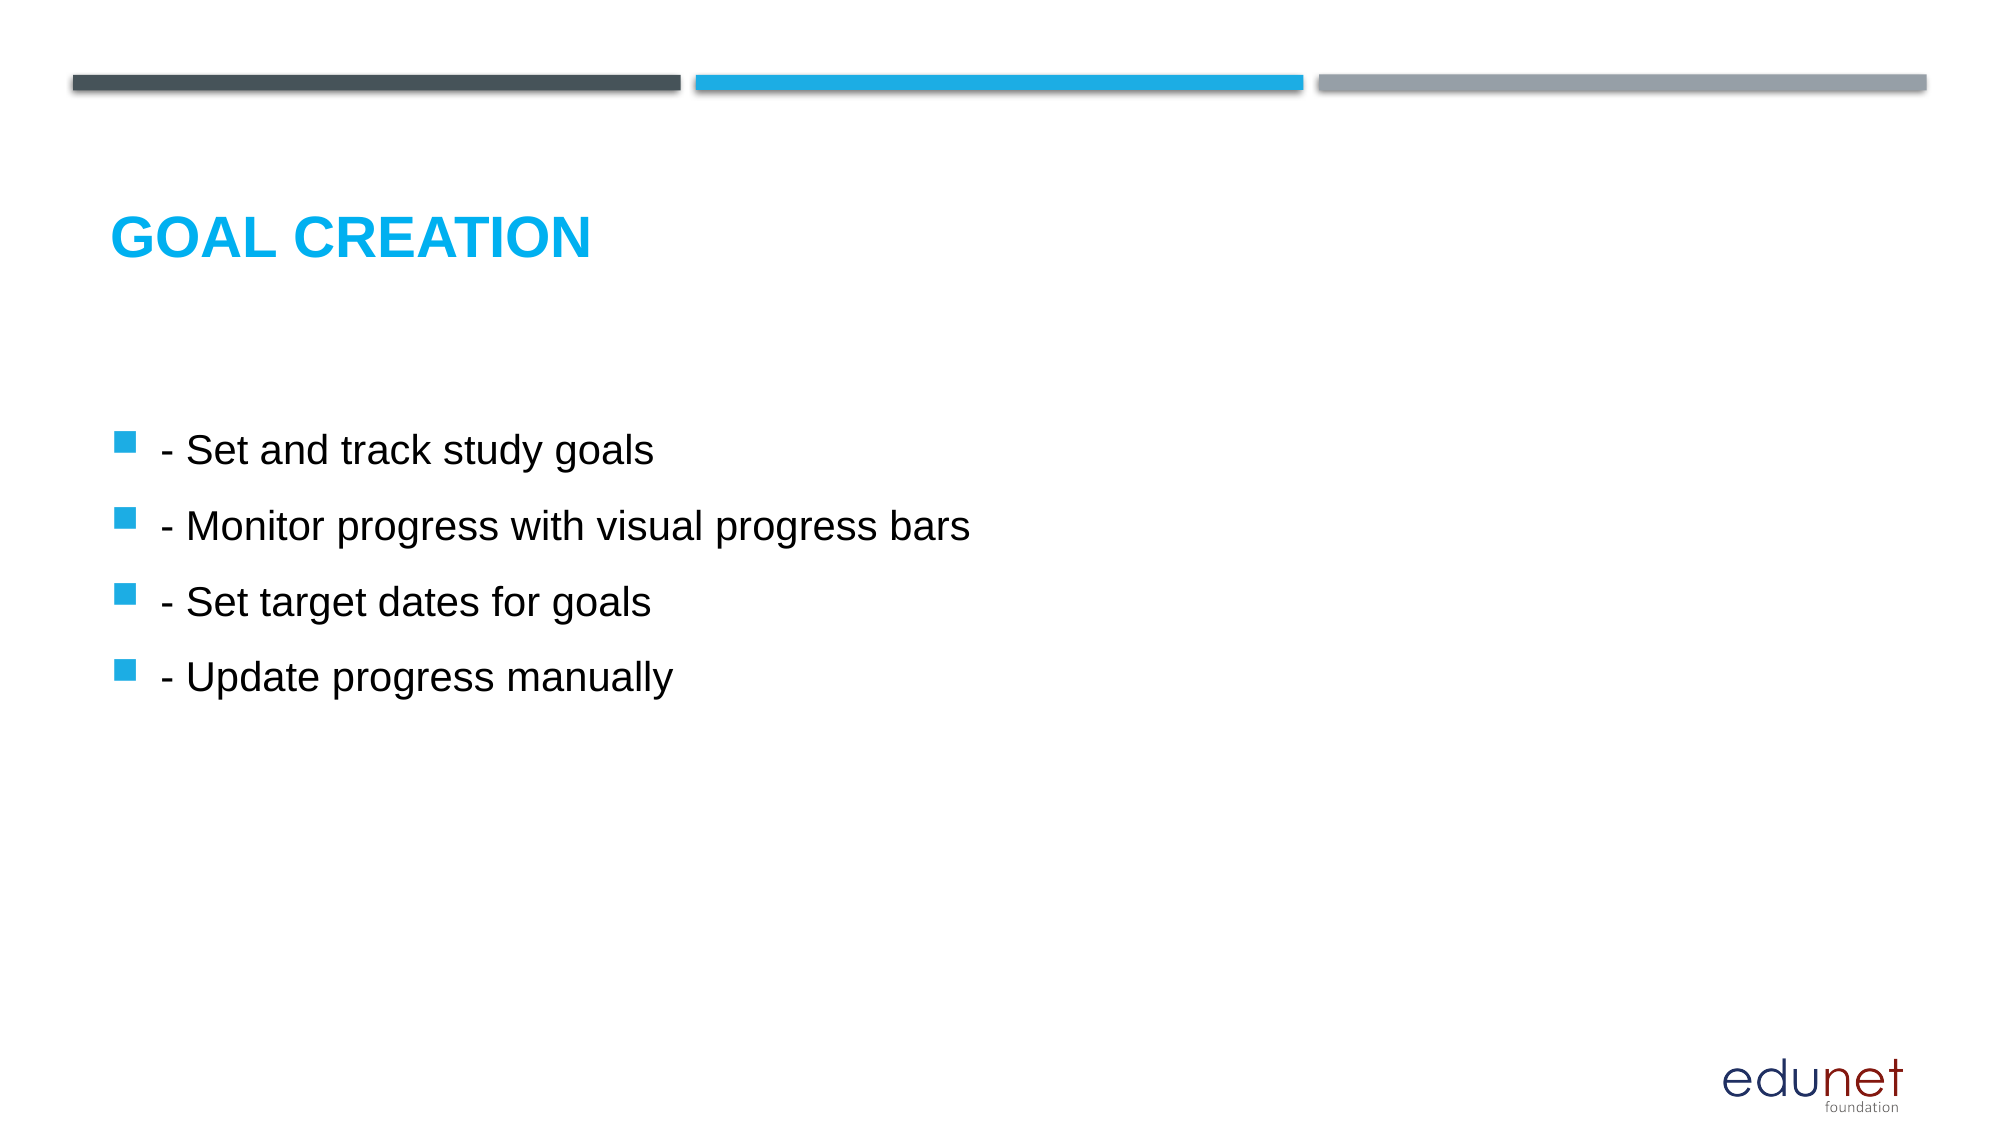

# GOAL CREATION
- Set and track study goals
- Monitor progress with visual progress bars
- Set target dates for goals
- Update progress manually